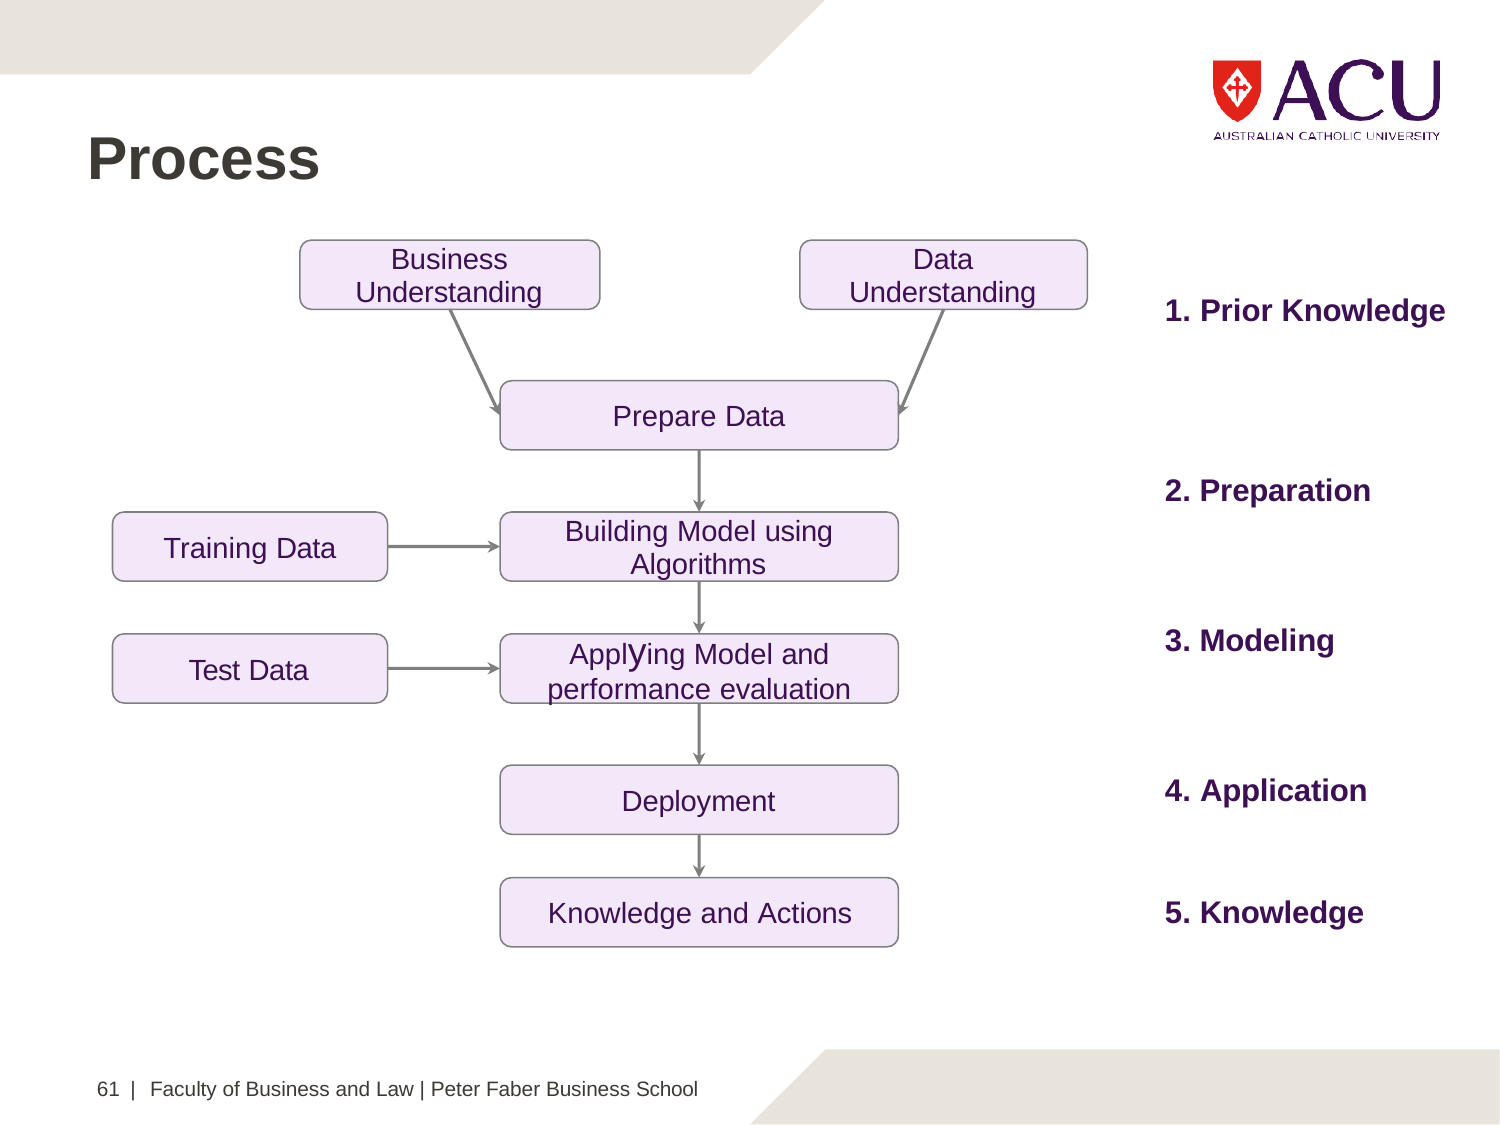

# Process
Business Understanding
Data Understanding

1. Prior Knowledge

Prepare Data
2. Preparation
Building Model using Algorithms

Training Data

3. Modeling
Applying Model and performance evaluation

Test Data

4. Application
Deployment
5. Knowledge
Knowledge and Actions
61 | Faculty of Business and Law | Peter Faber Business School